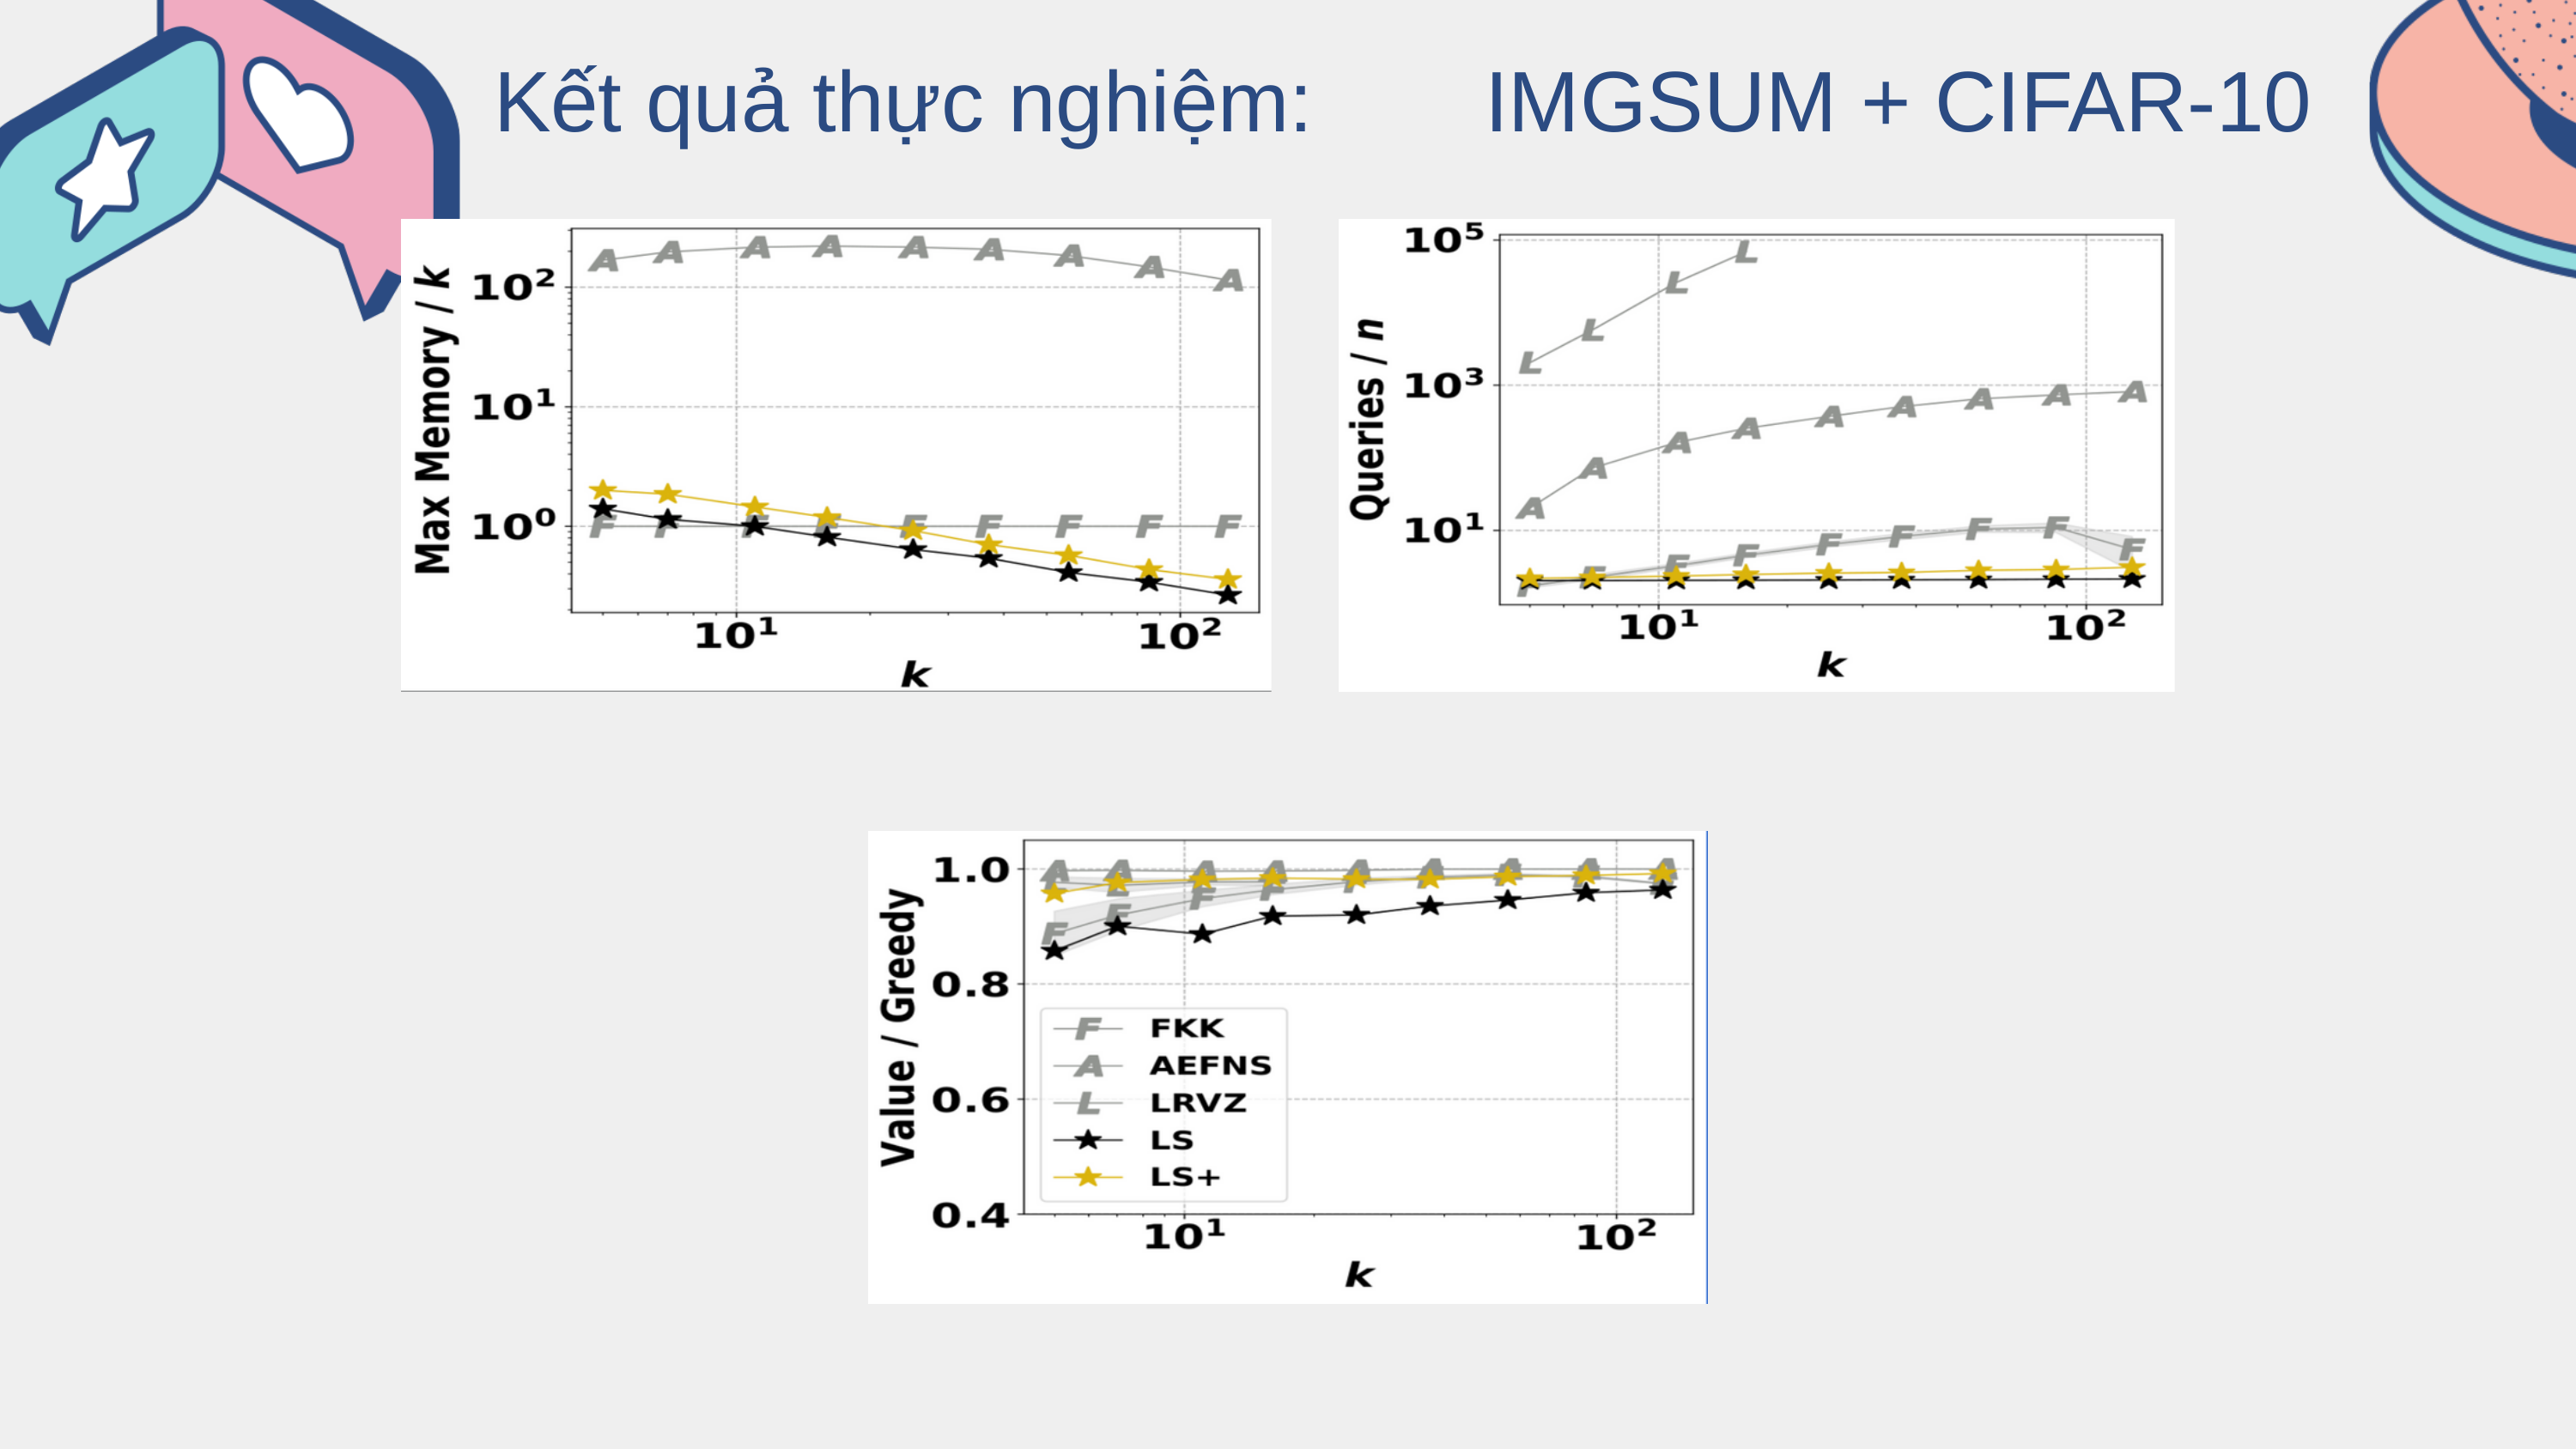

Kết quả thực nghiệm:
IMGSUM + CIFAR-10